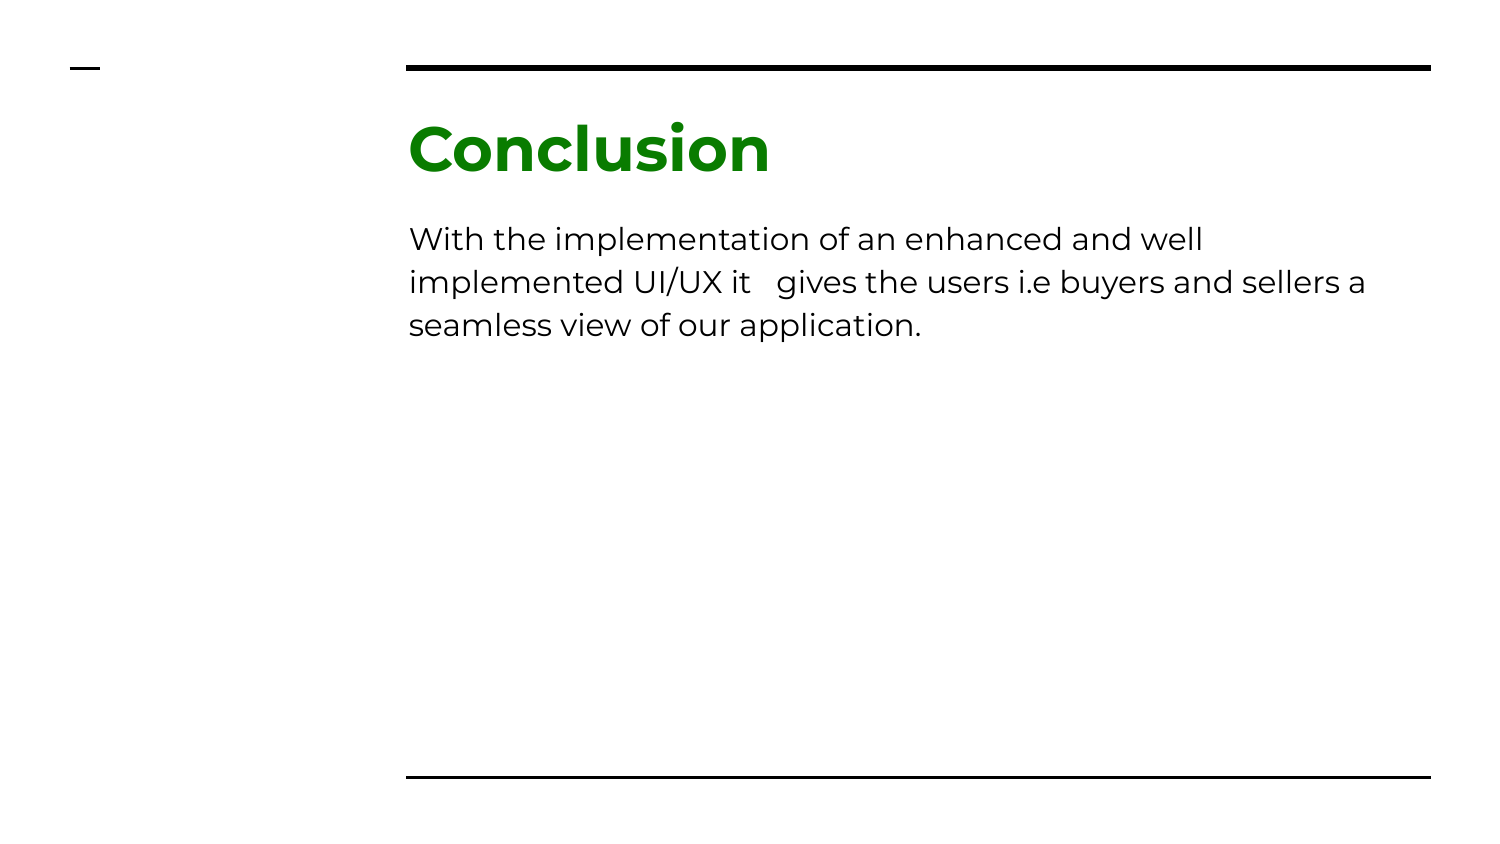

# Conclusion
With the implementation of an enhanced and well implemented UI/UX it   gives the users i.e buyers and sellers a seamless view of our application.